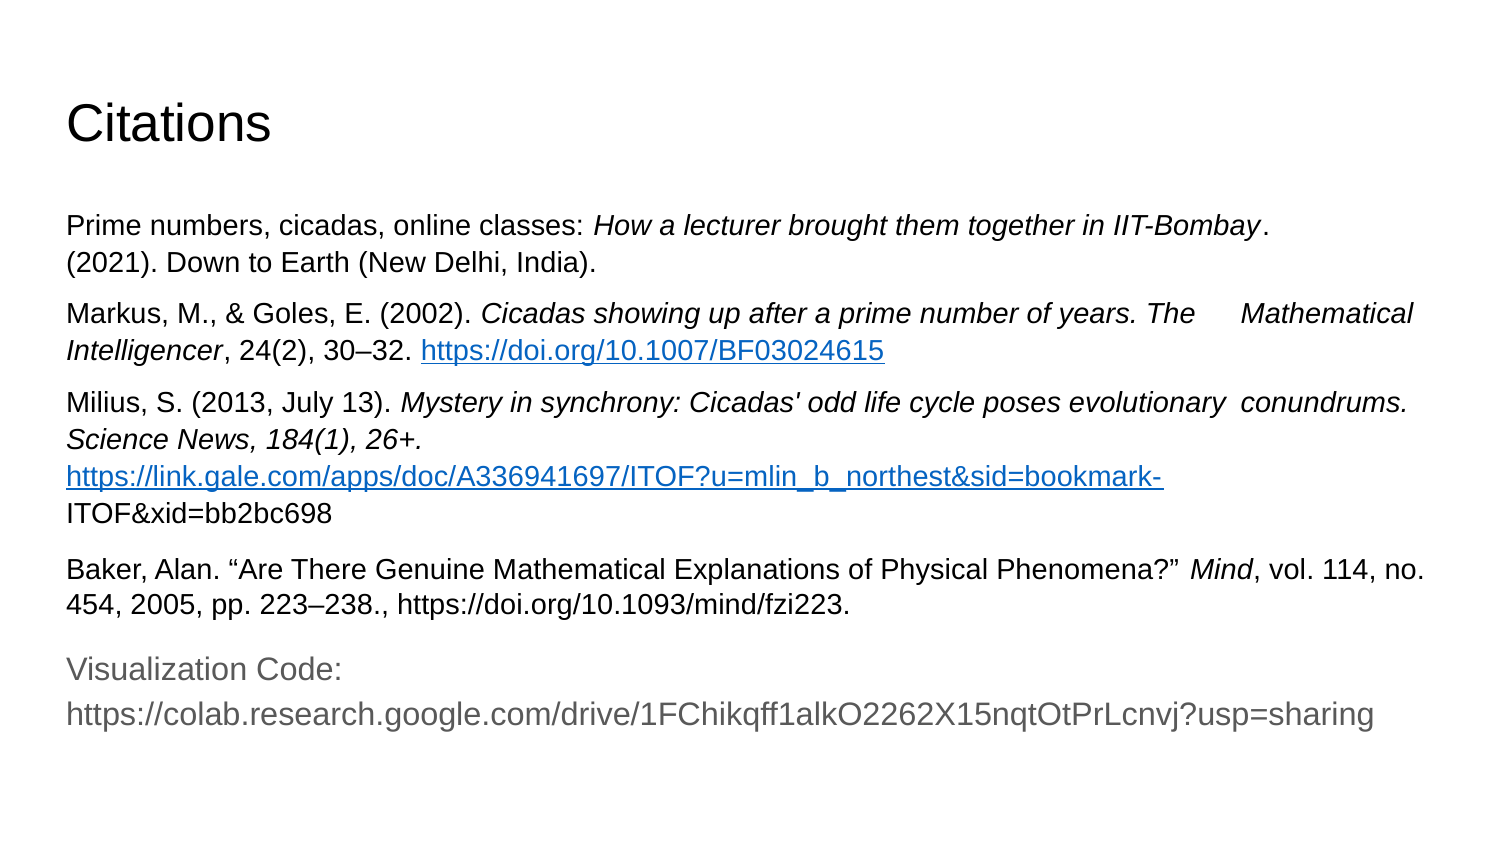

# Citations
Prime numbers, cicadas, online classes: How a lecturer brought them together in IIT-Bombay. 	(2021). Down to Earth (New Delhi, India).
Markus, M., & Goles, E. (2002). Cicadas showing up after a prime number of years. The 	Mathematical Intelligencer, 24(2), 30–32. https://doi.org/10.1007/BF03024615
Milius, S. (2013, July 13). Mystery in synchrony: Cicadas' odd life cycle poses evolutionary 	conundrums. Science News, 184(1), 26+. 	https://link.gale.com/apps/doc/A336941697/ITOF?u=mlin_b_northest&sid=bookmark-	ITOF&xid=bb2bc698
Baker, Alan. “Are There Genuine Mathematical Explanations of Physical Phenomena?” Mind, vol. 114, no. 454, 2005, pp. 223–238., https://doi.org/10.1093/mind/fzi223.
Visualization Code: https://colab.research.google.com/drive/1FChikqff1alkO2262X15nqtOtPrLcnvj?usp=sharing